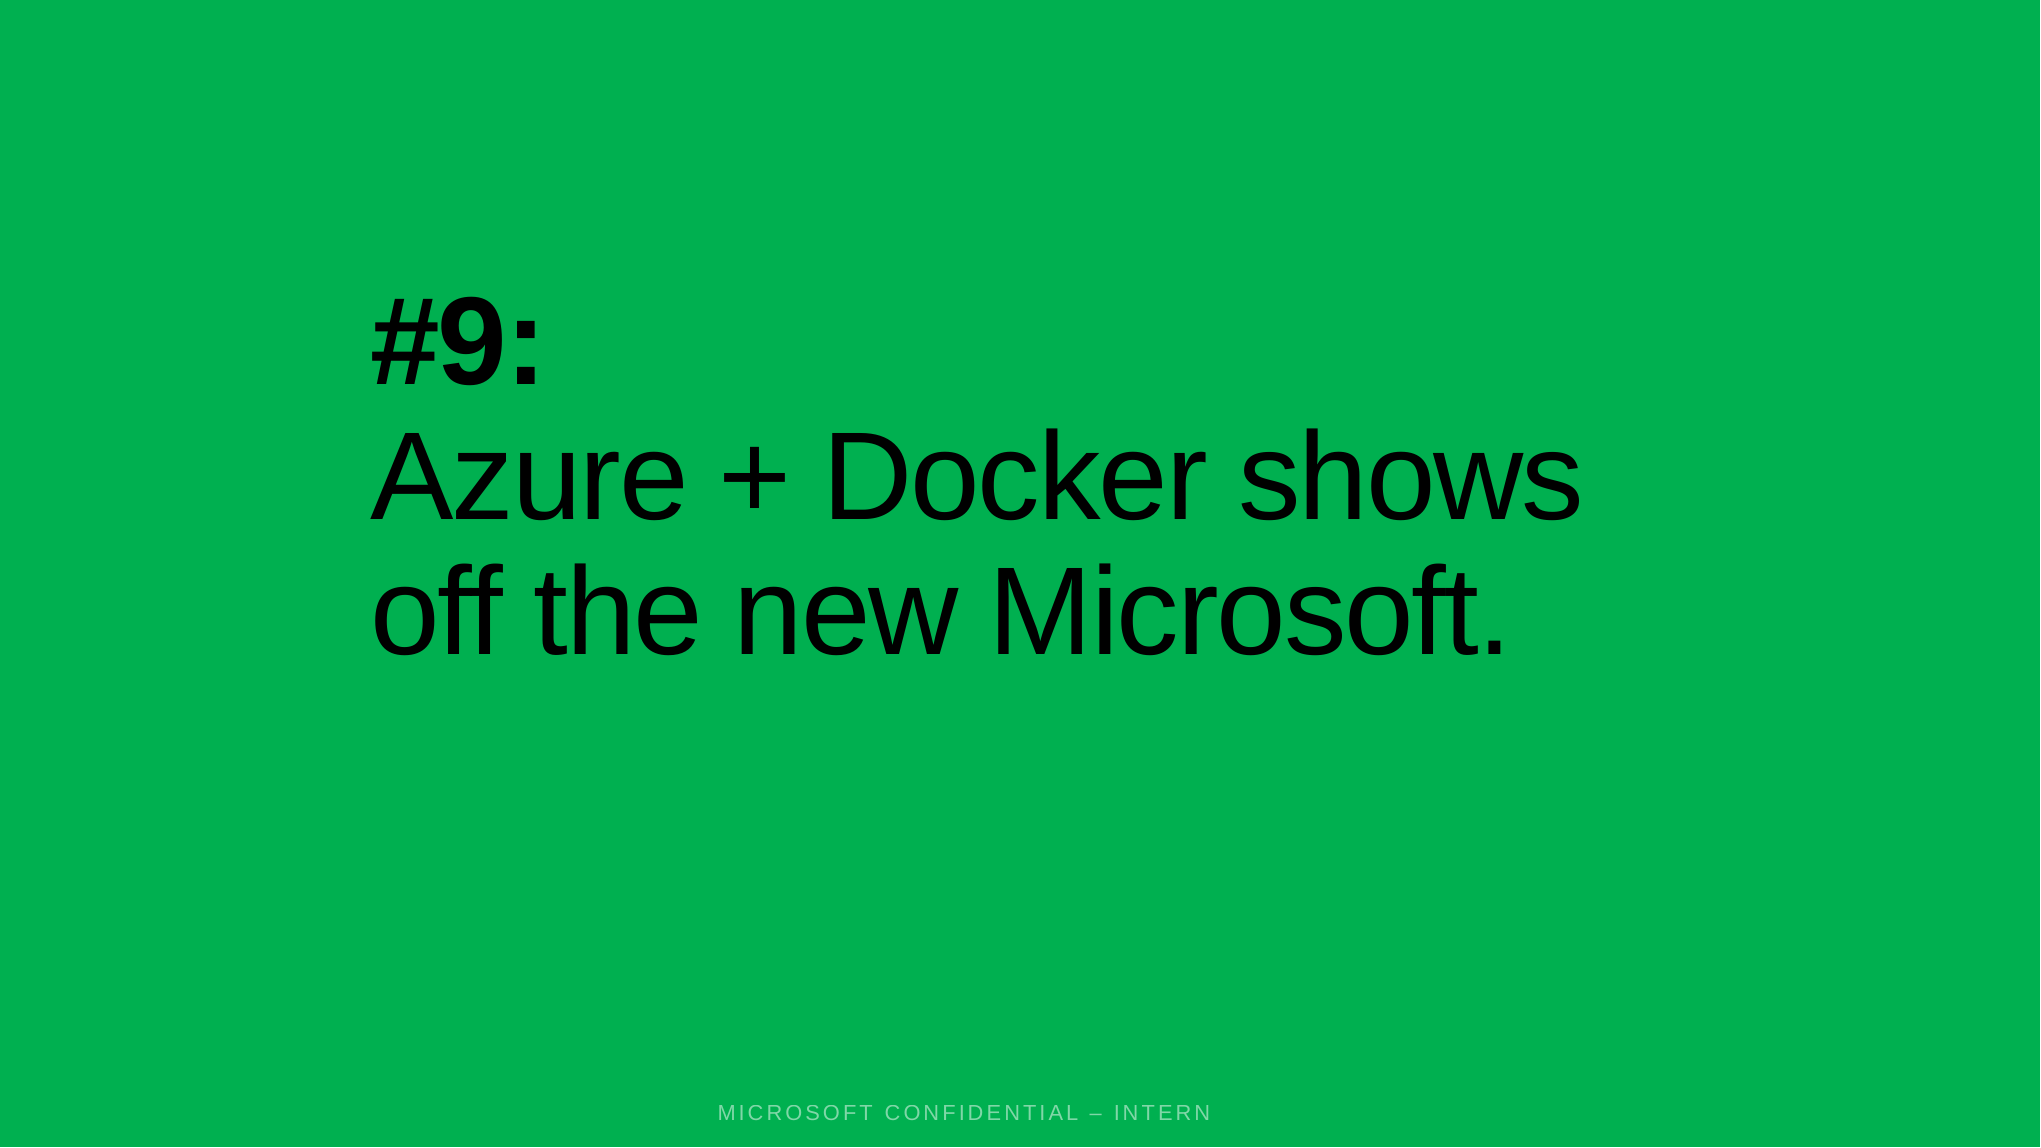

# #9: Azure + Docker shows off the new Microsoft.